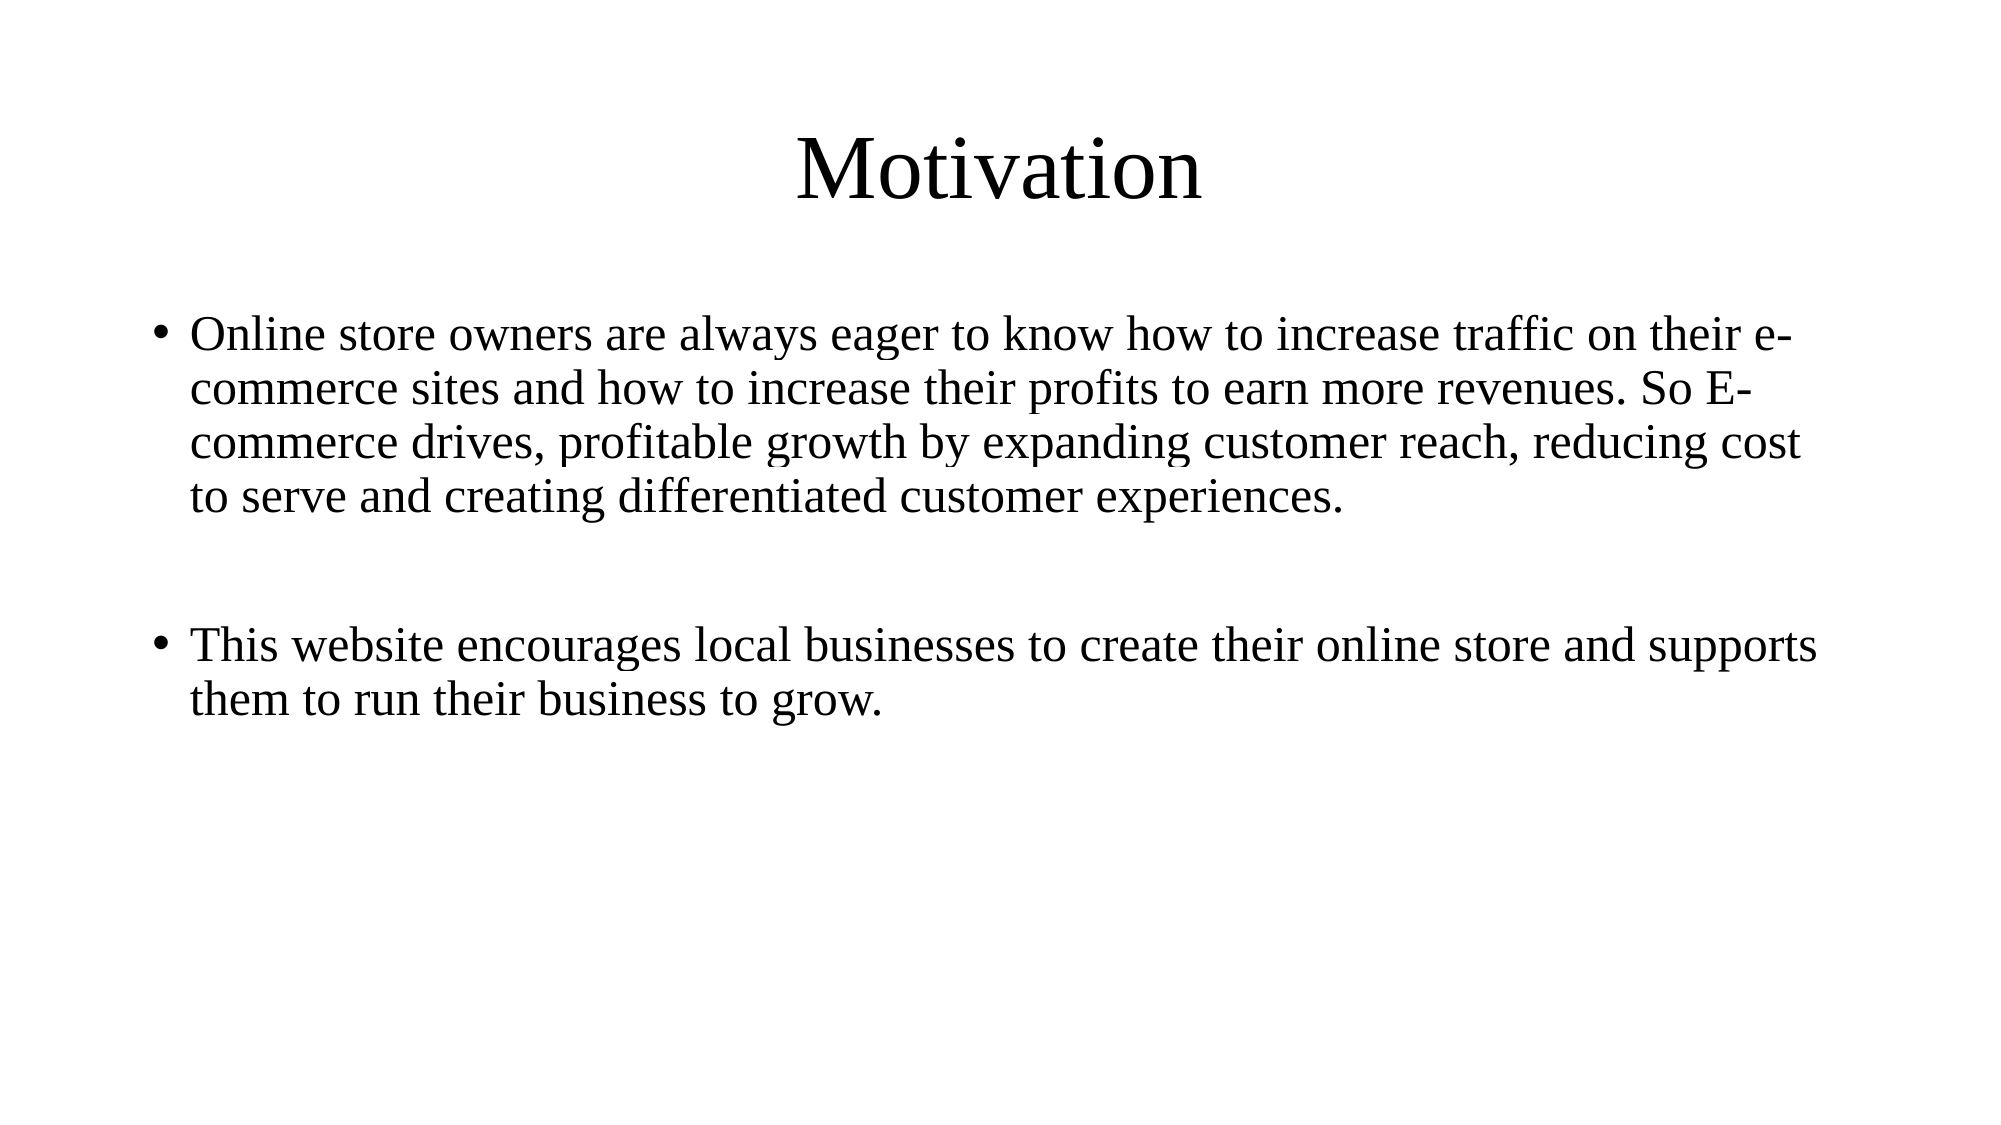

# Motivation
Online store owners are always eager to know how to increase traffic on their e-commerce sites and how to increase their profits to earn more revenues. So E-commerce drives, profitable growth by expanding customer reach, reducing cost to serve and creating differentiated customer experiences.

This website encourages local businesses to create their online store and supports them to run their business to grow.